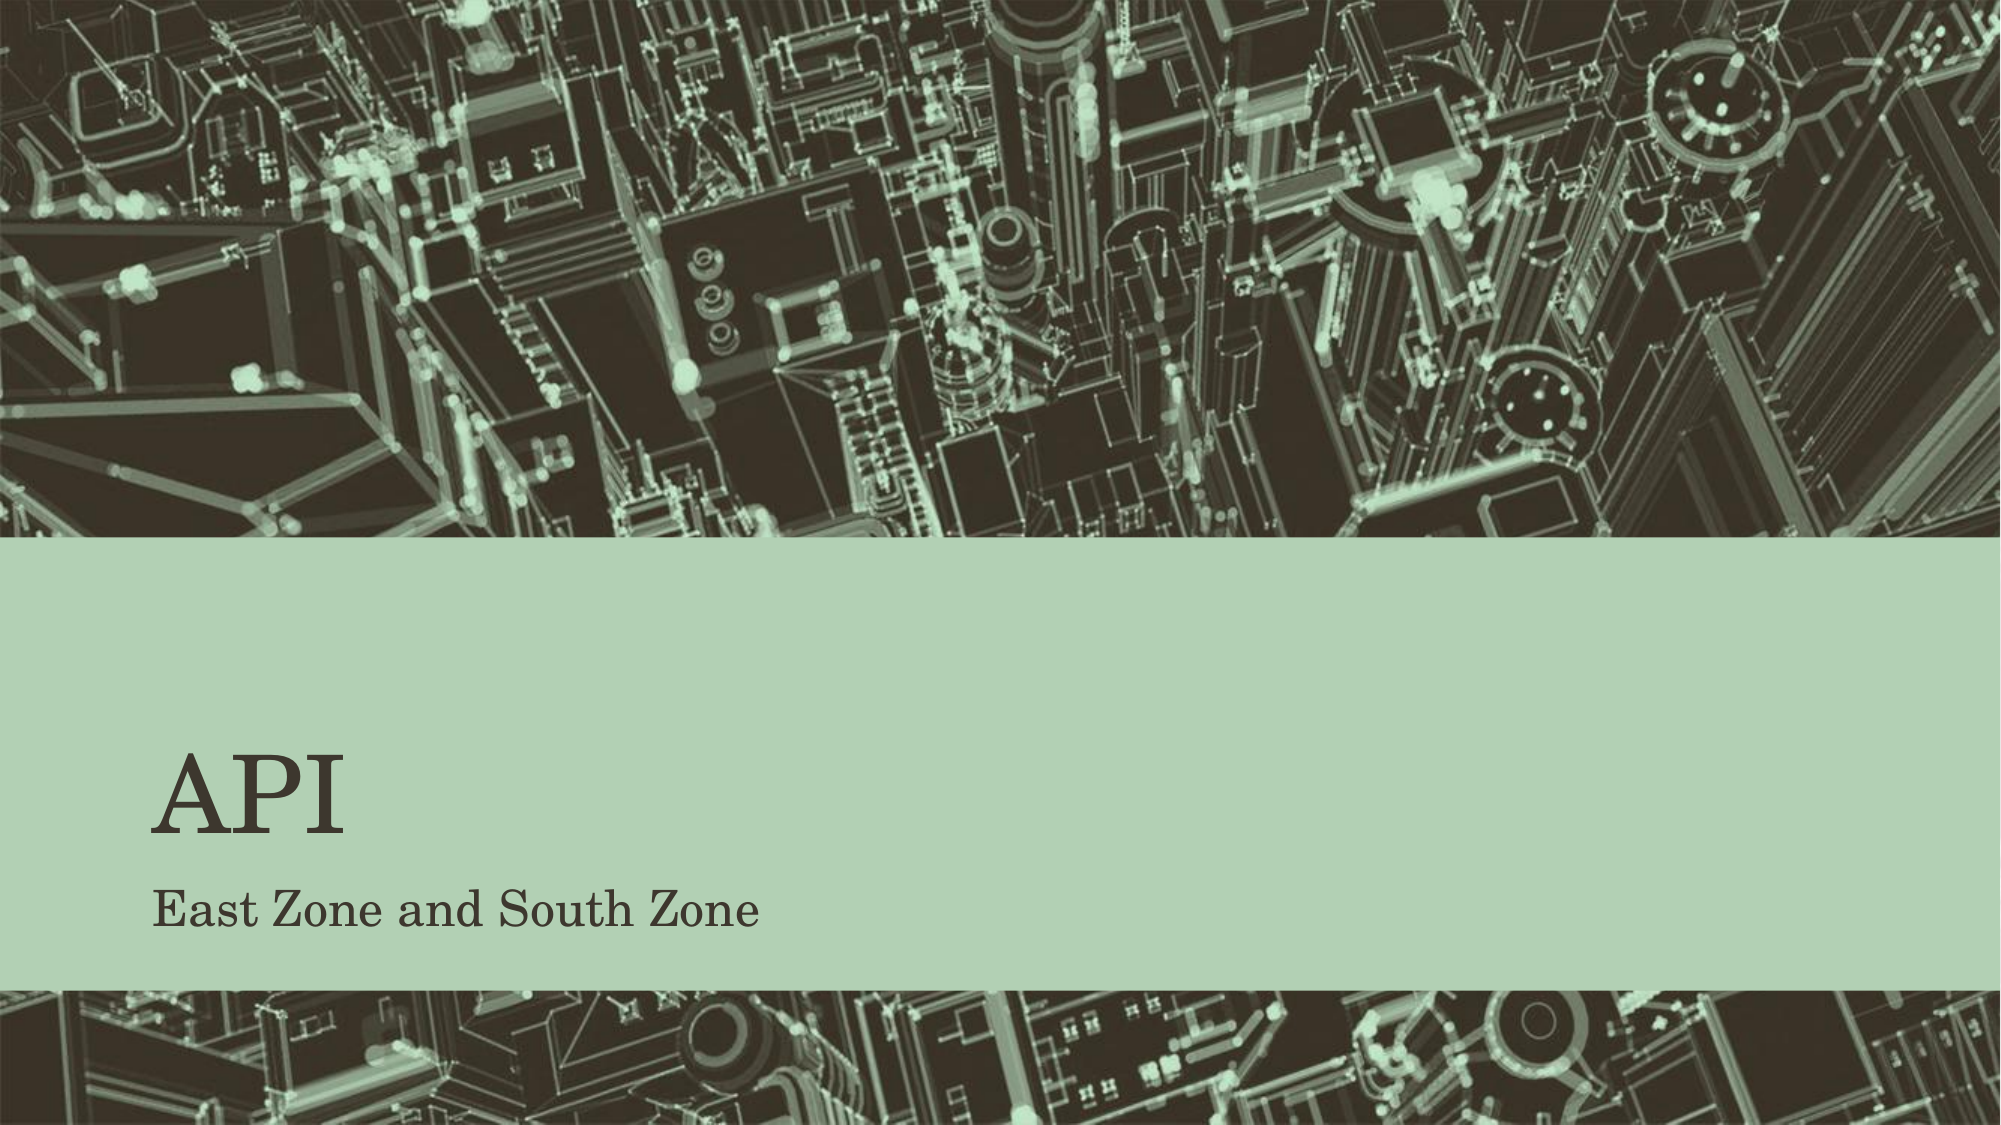

# API
East Zone and South Zone